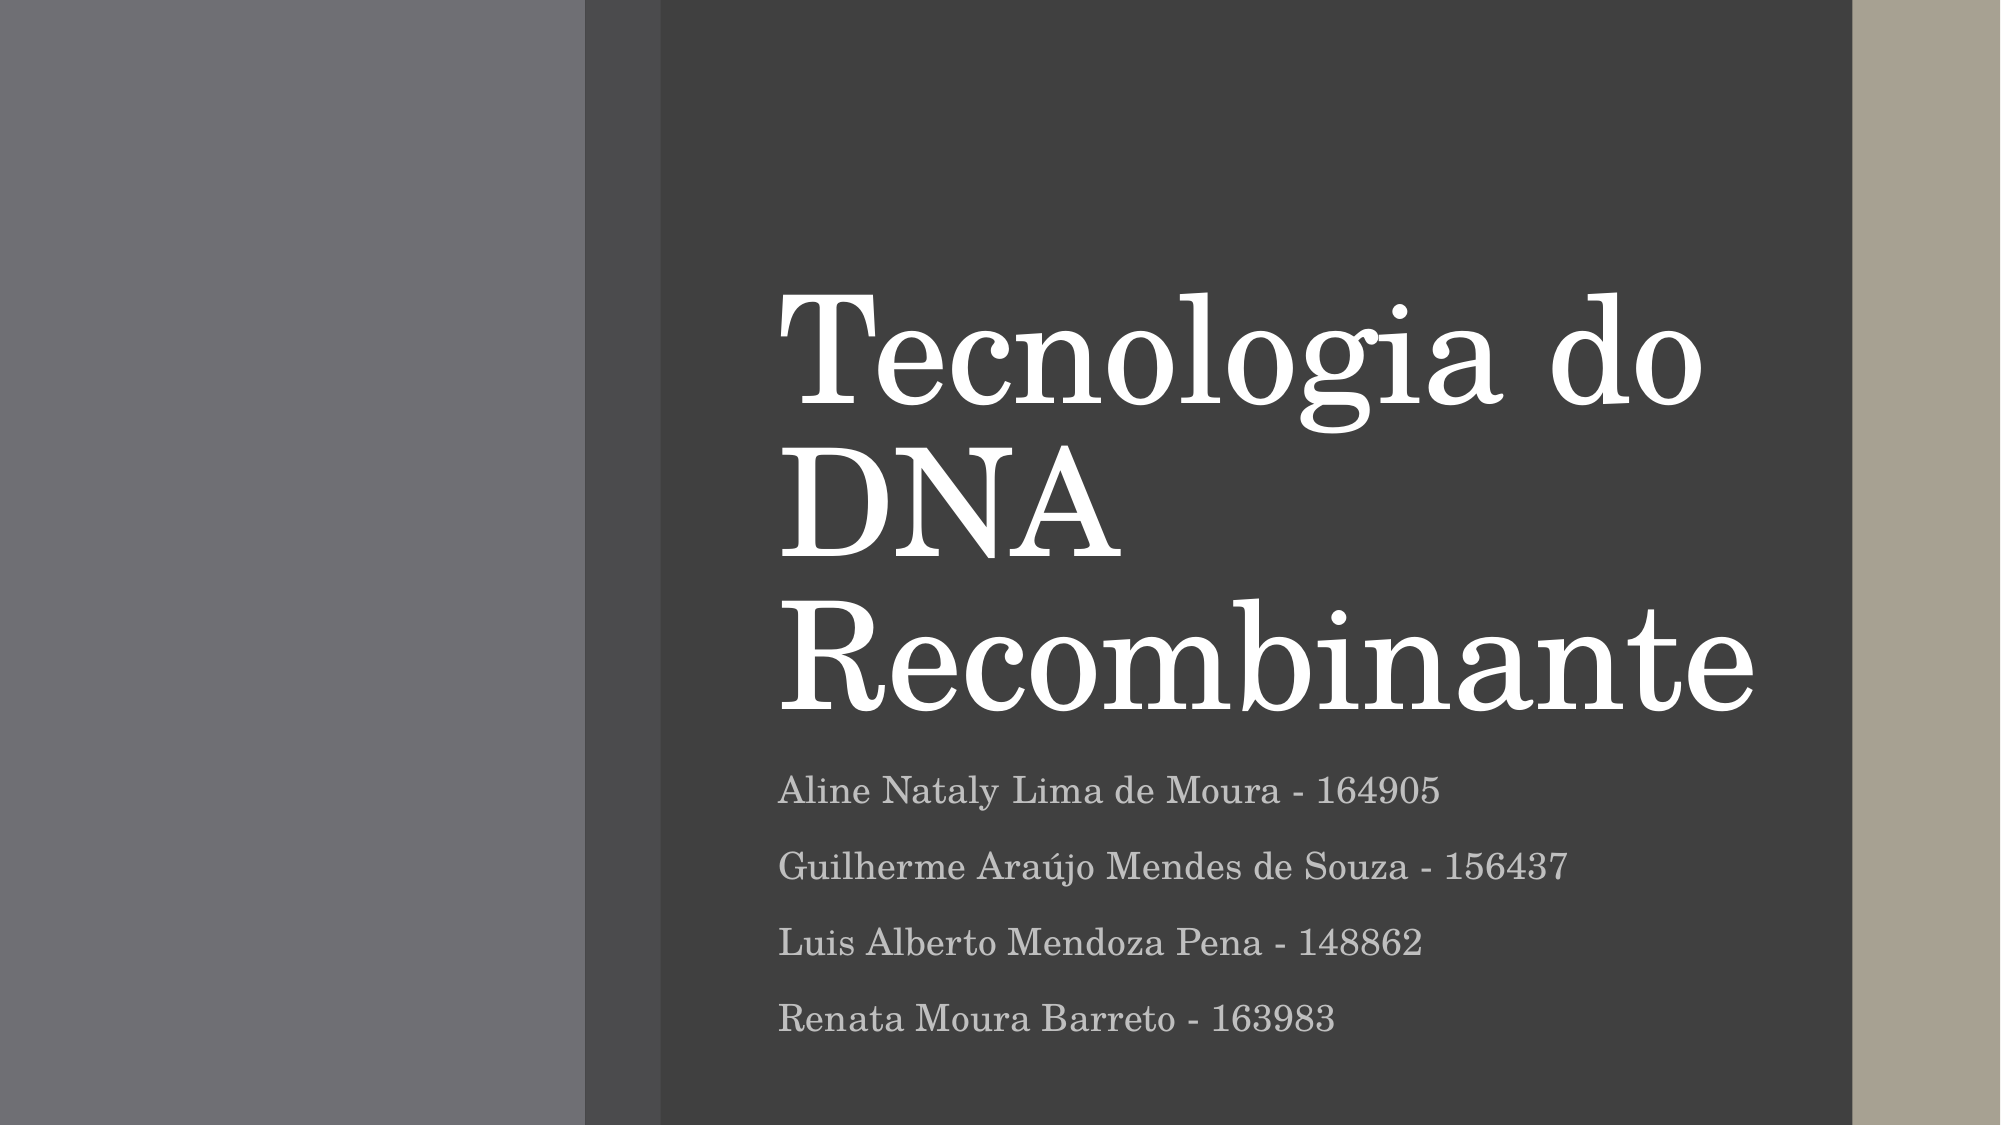

# Tecnologia do DNA Recombinante
Aline Nataly Lima de Moura - 164905
Guilherme Araújo Mendes de Souza - 156437
Luis Alberto Mendoza Pena - 148862
Renata Moura Barreto - 163983